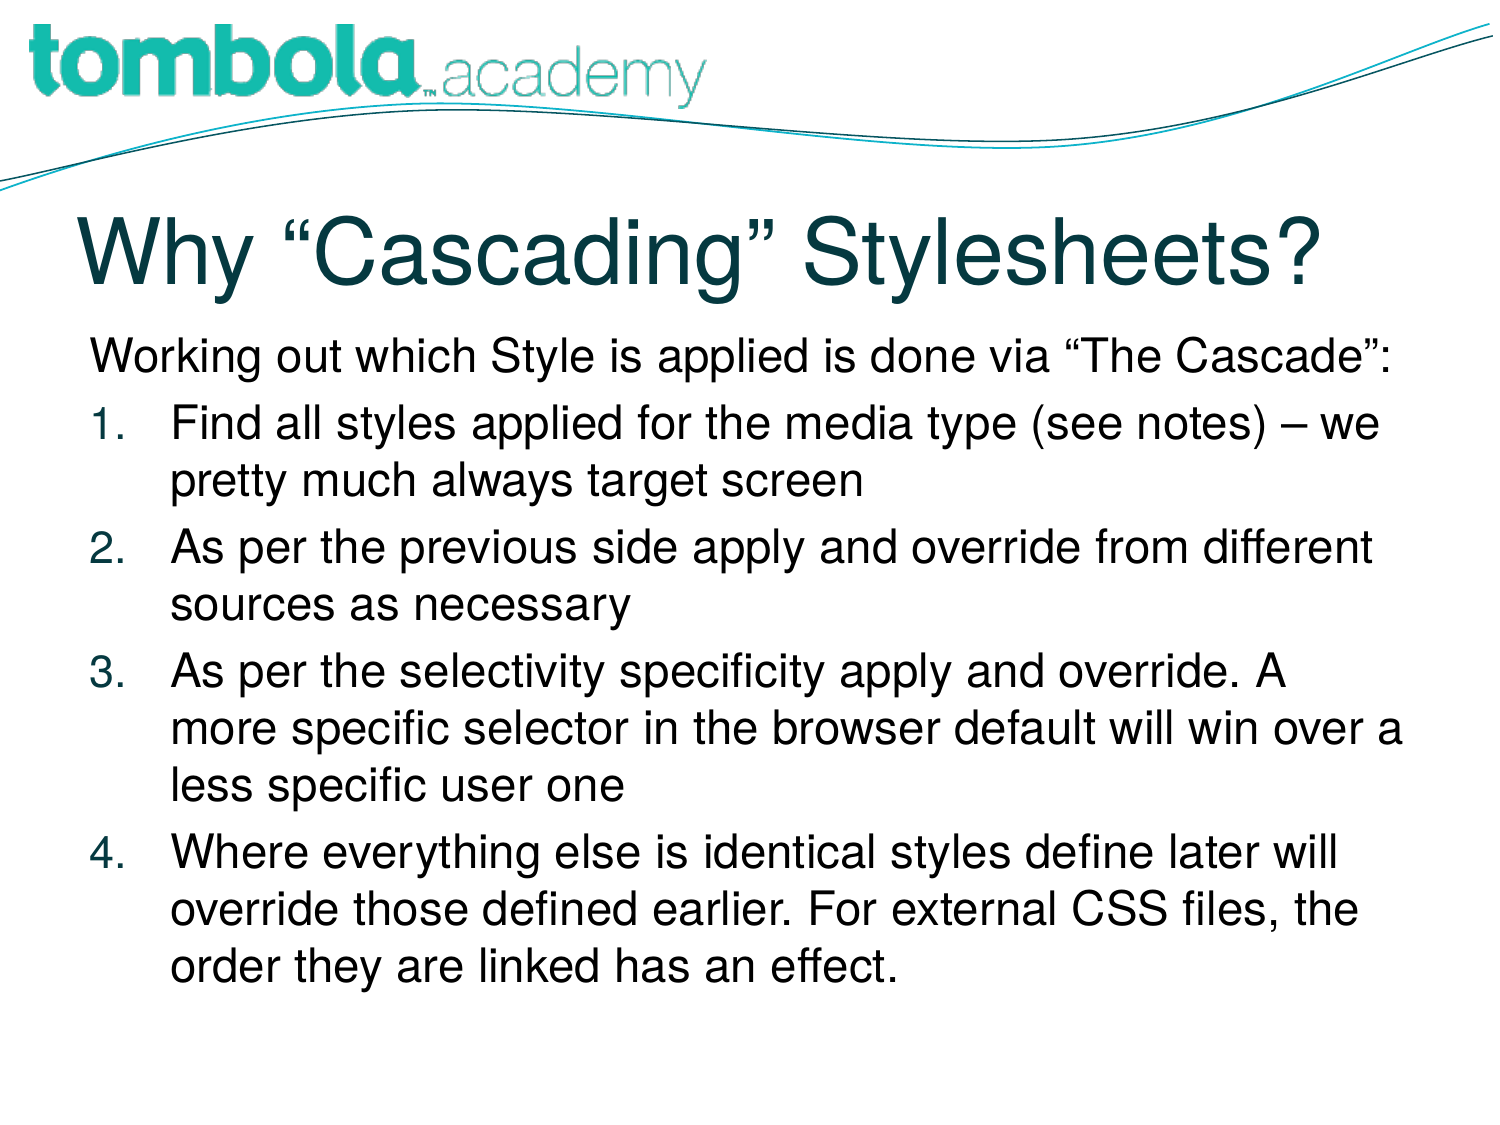

# Why “Cascading” Stylesheets?
Working out which Style is applied is done via “The Cascade”:
Find all styles applied for the media type (see notes) – we pretty much always target screen
As per the previous side apply and override from different sources as necessary
As per the selectivity specificity apply and override. A more specific selector in the browser default will win over a less specific user one
Where everything else is identical styles define later will override those defined earlier. For external CSS files, the order they are linked has an effect.